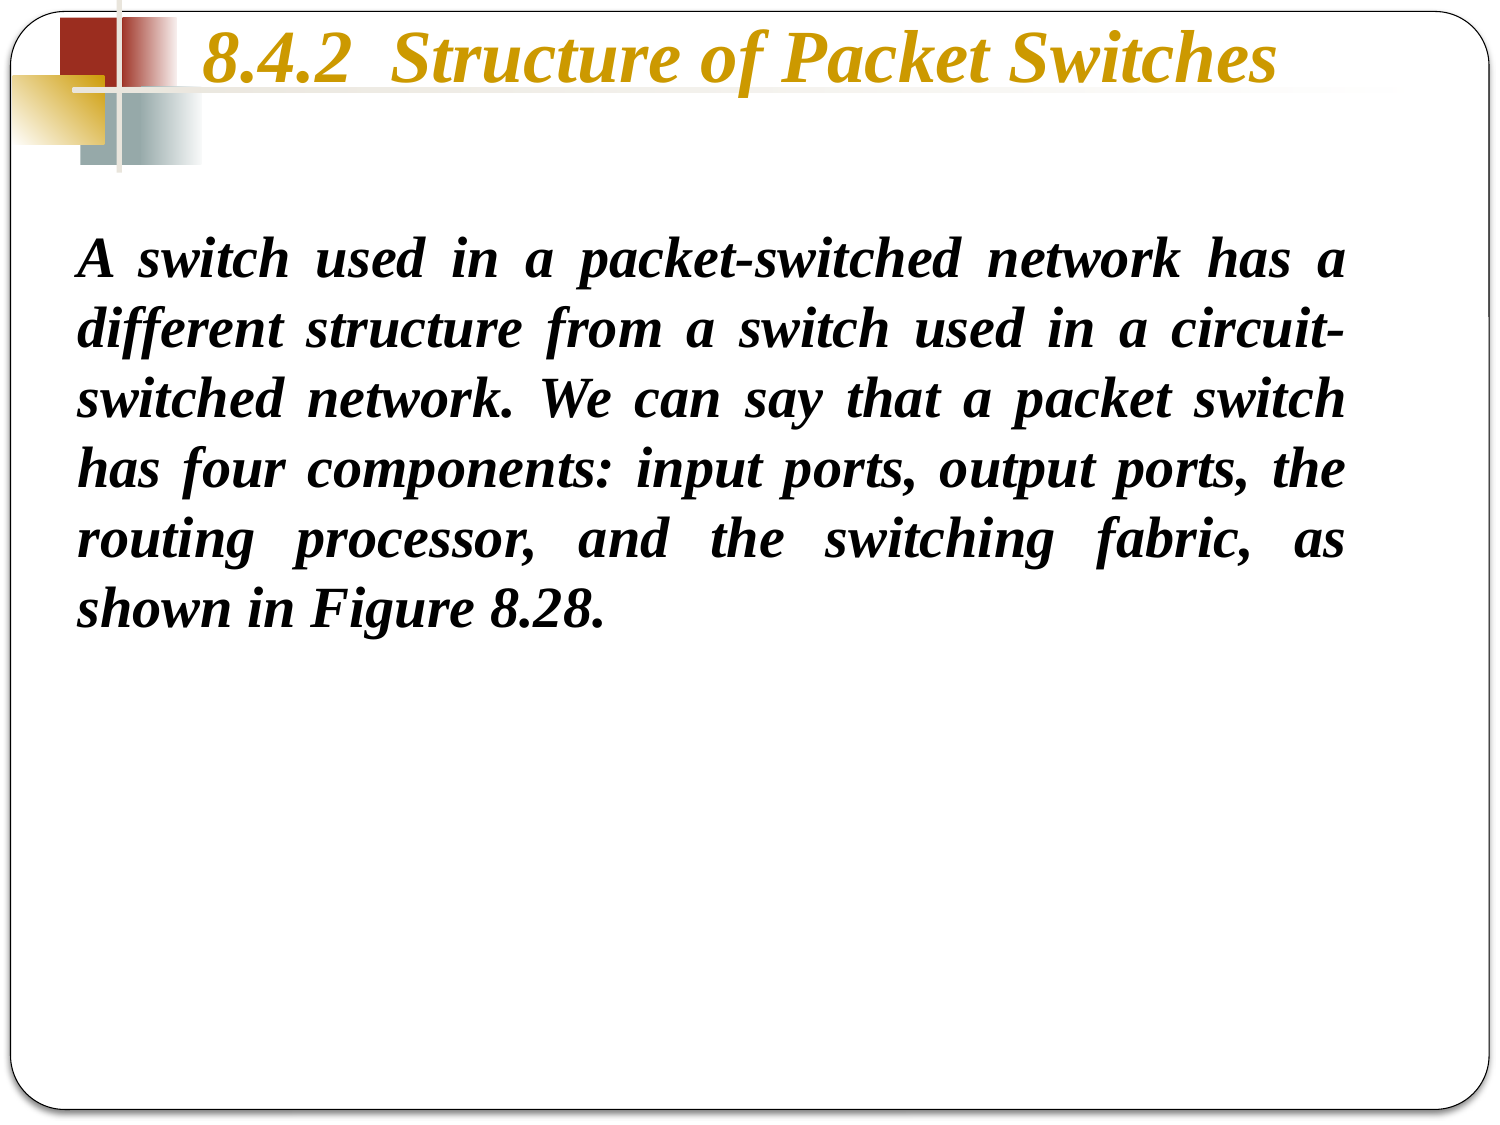

8.4.2  Structure of Packet Switches

A switch used in a packet-switched network has a different structure from a switch used in a circuit-switched network. We can say that a packet switch has four components: input ports, output ports, the routing processor, and the switching fabric, as shown in Figure 8.28.
8.159